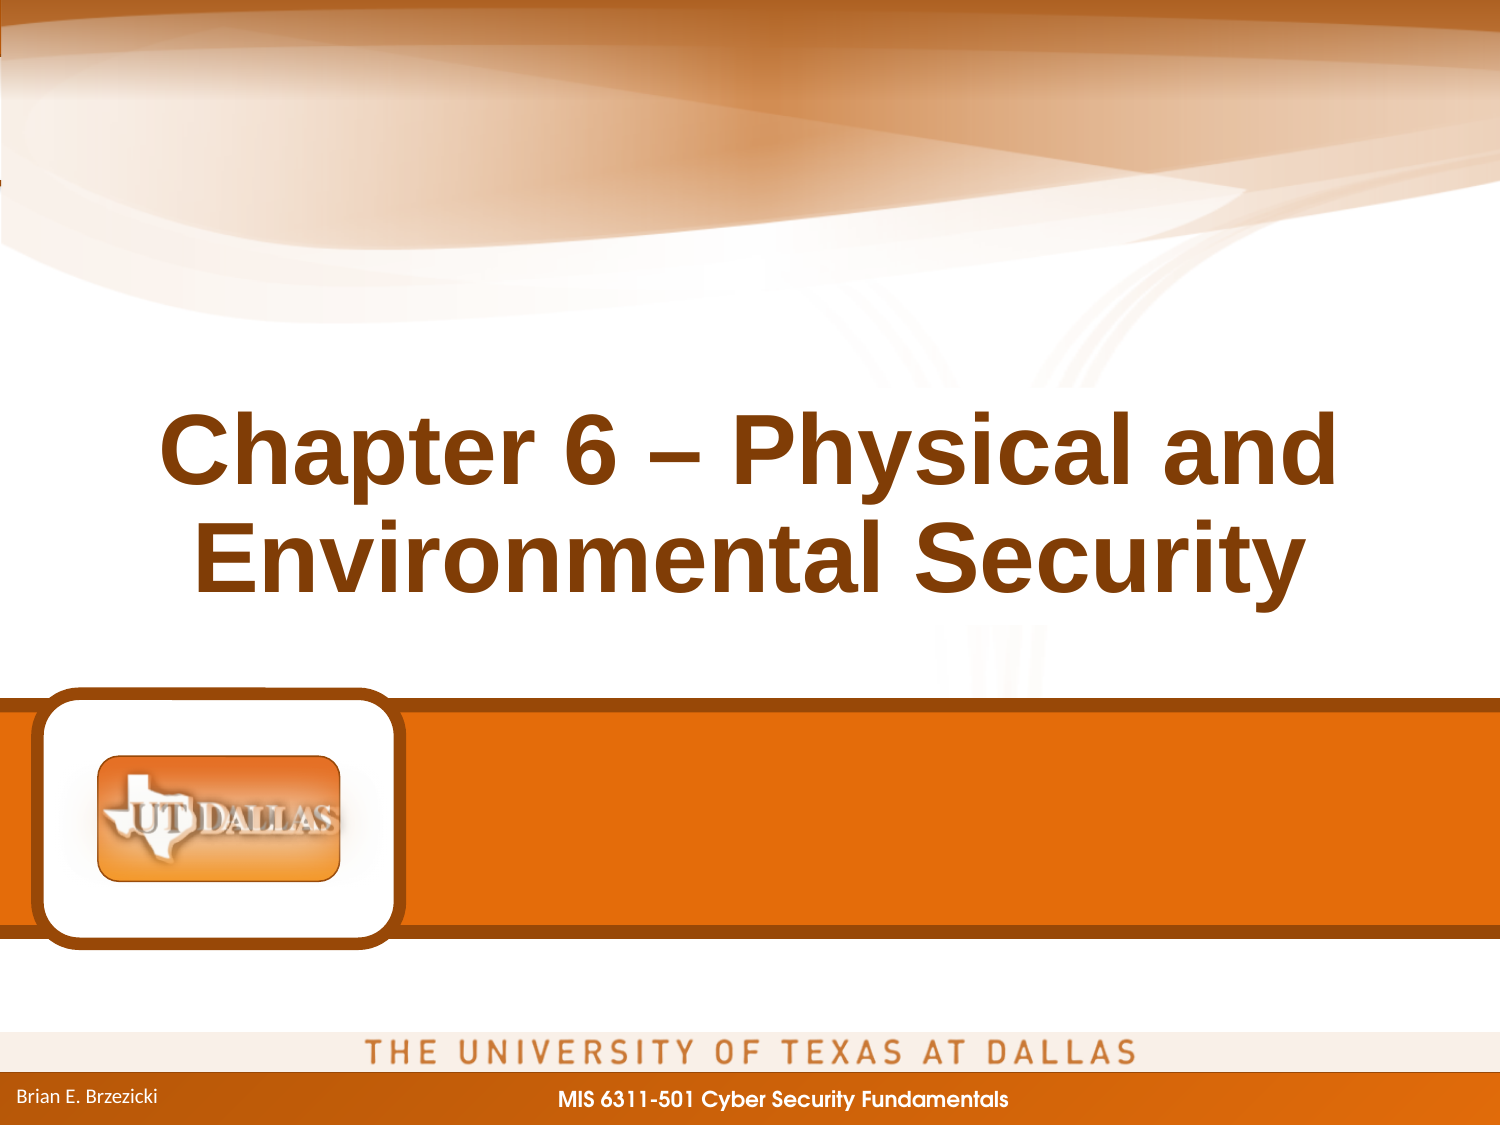

# Chapter 6 – Physical and Environmental Security

Brian E. Brzezicki